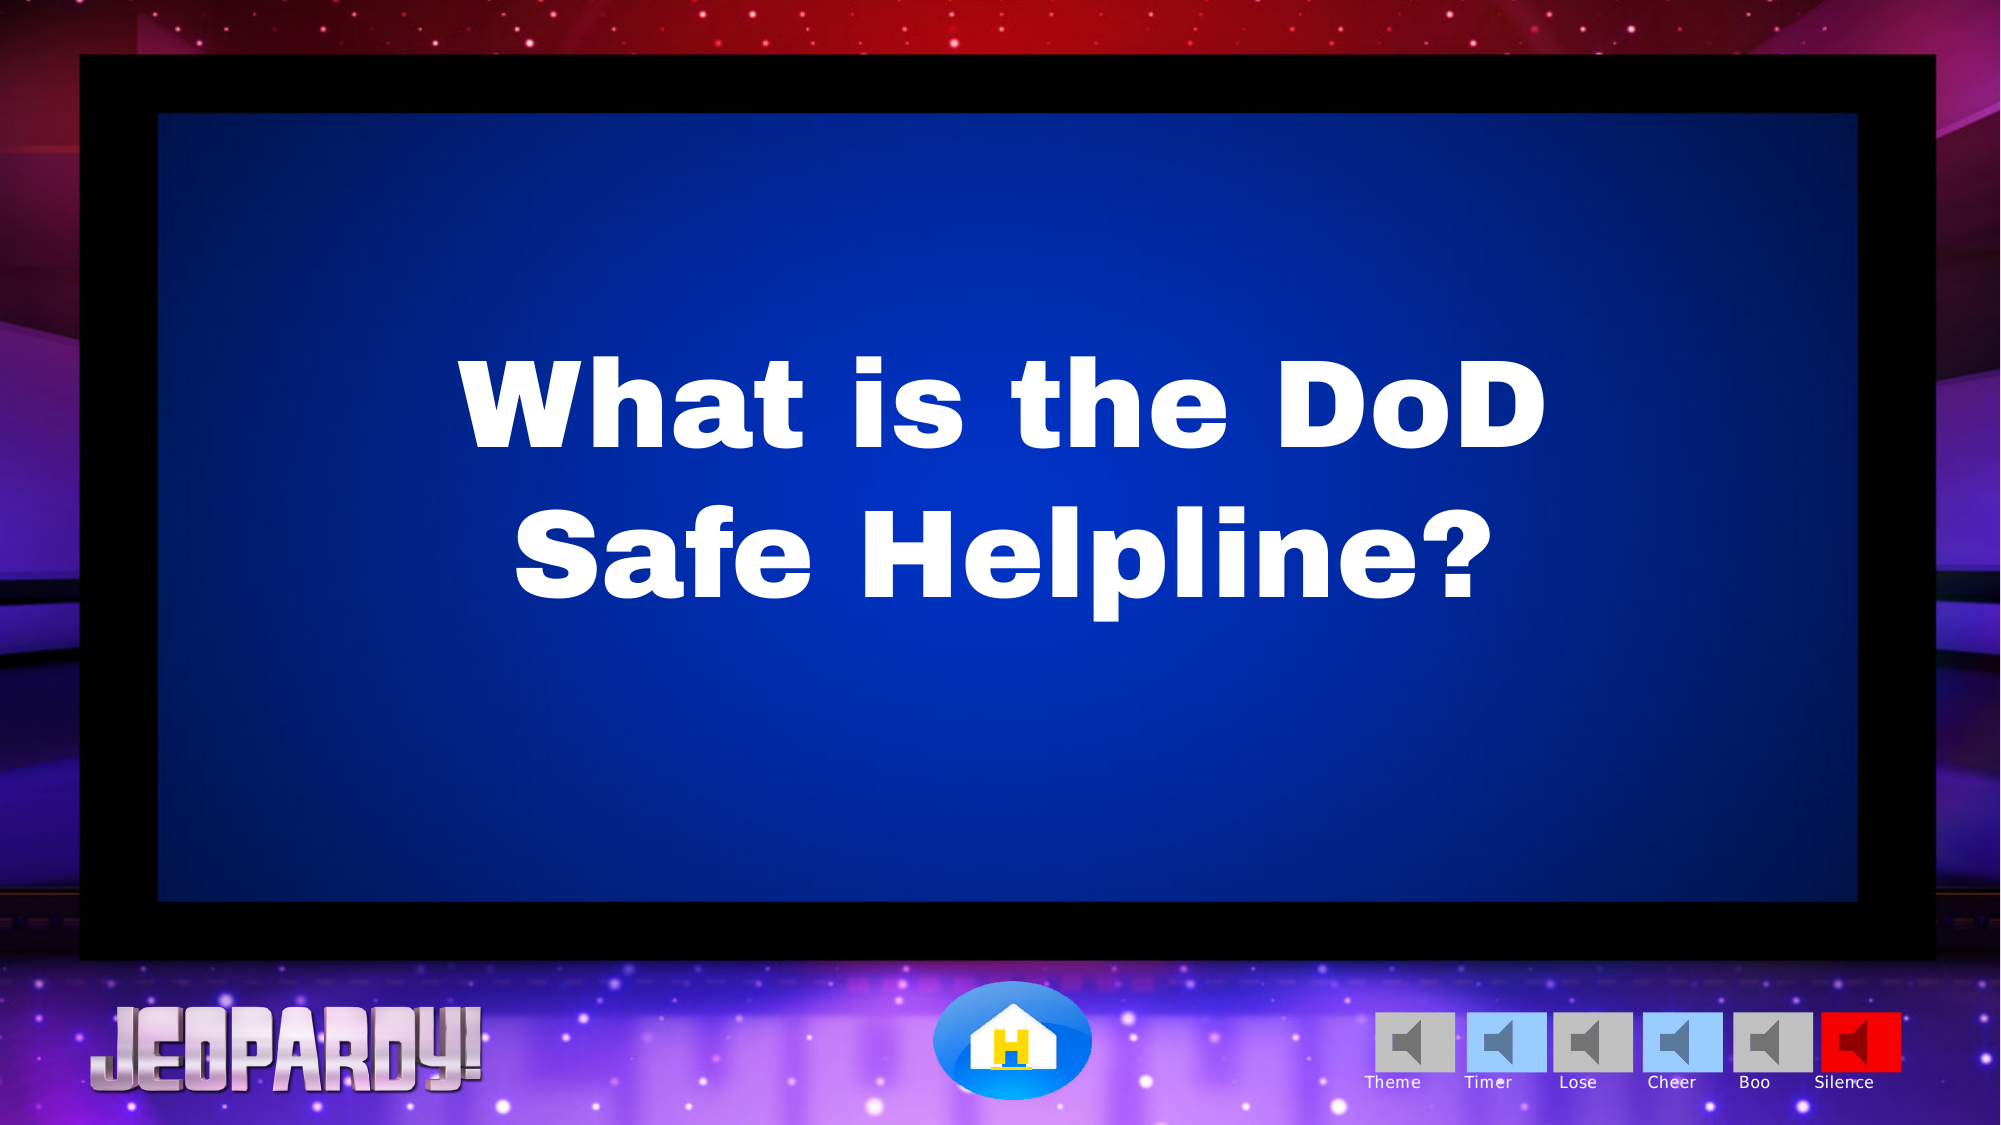

What is the DoD Safe Helpline?
H